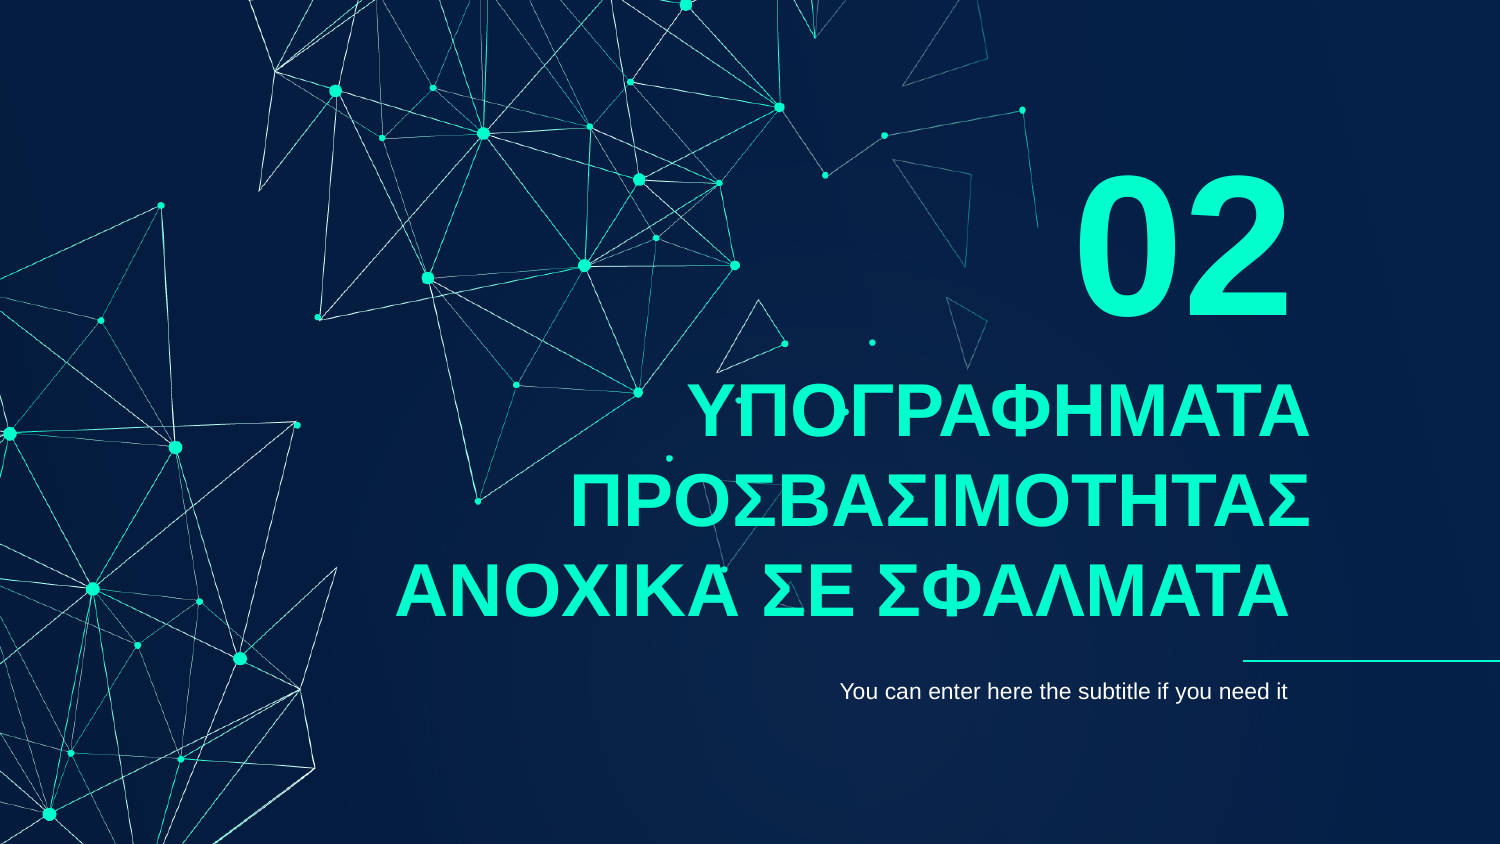

02
# ΥΠΟΓΡΑΦΗΜΑΤΑ ΠΡΟΣΒΑΣΙΜΟΤΗΤΑΣ ΑΝΟΧΙΚΑ ΣΕ ΣΦΑΛΜΑΤΑ
You can enter here the subtitle if you need it